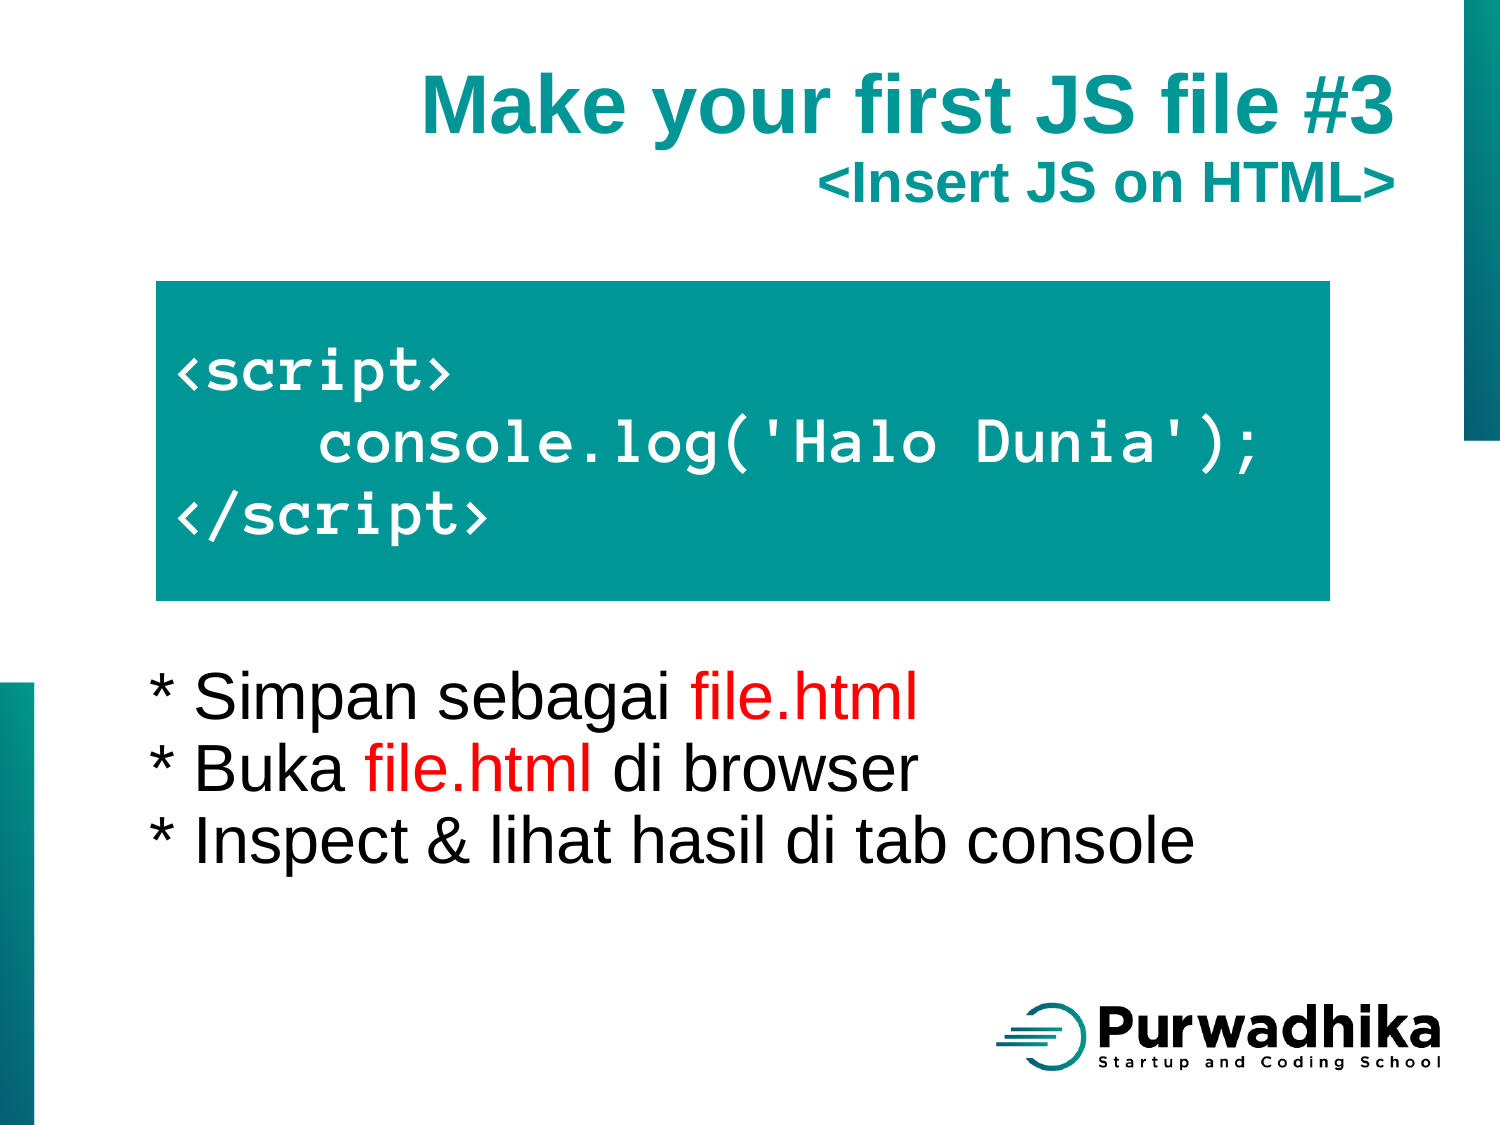

Make your first JS file #3
<Insert JS on HTML>

<script>
	console.log('Halo Dunia');
</script>

* Simpan sebagai file.html
* Buka file.html di browser
* Inspect & lihat hasil di tab console